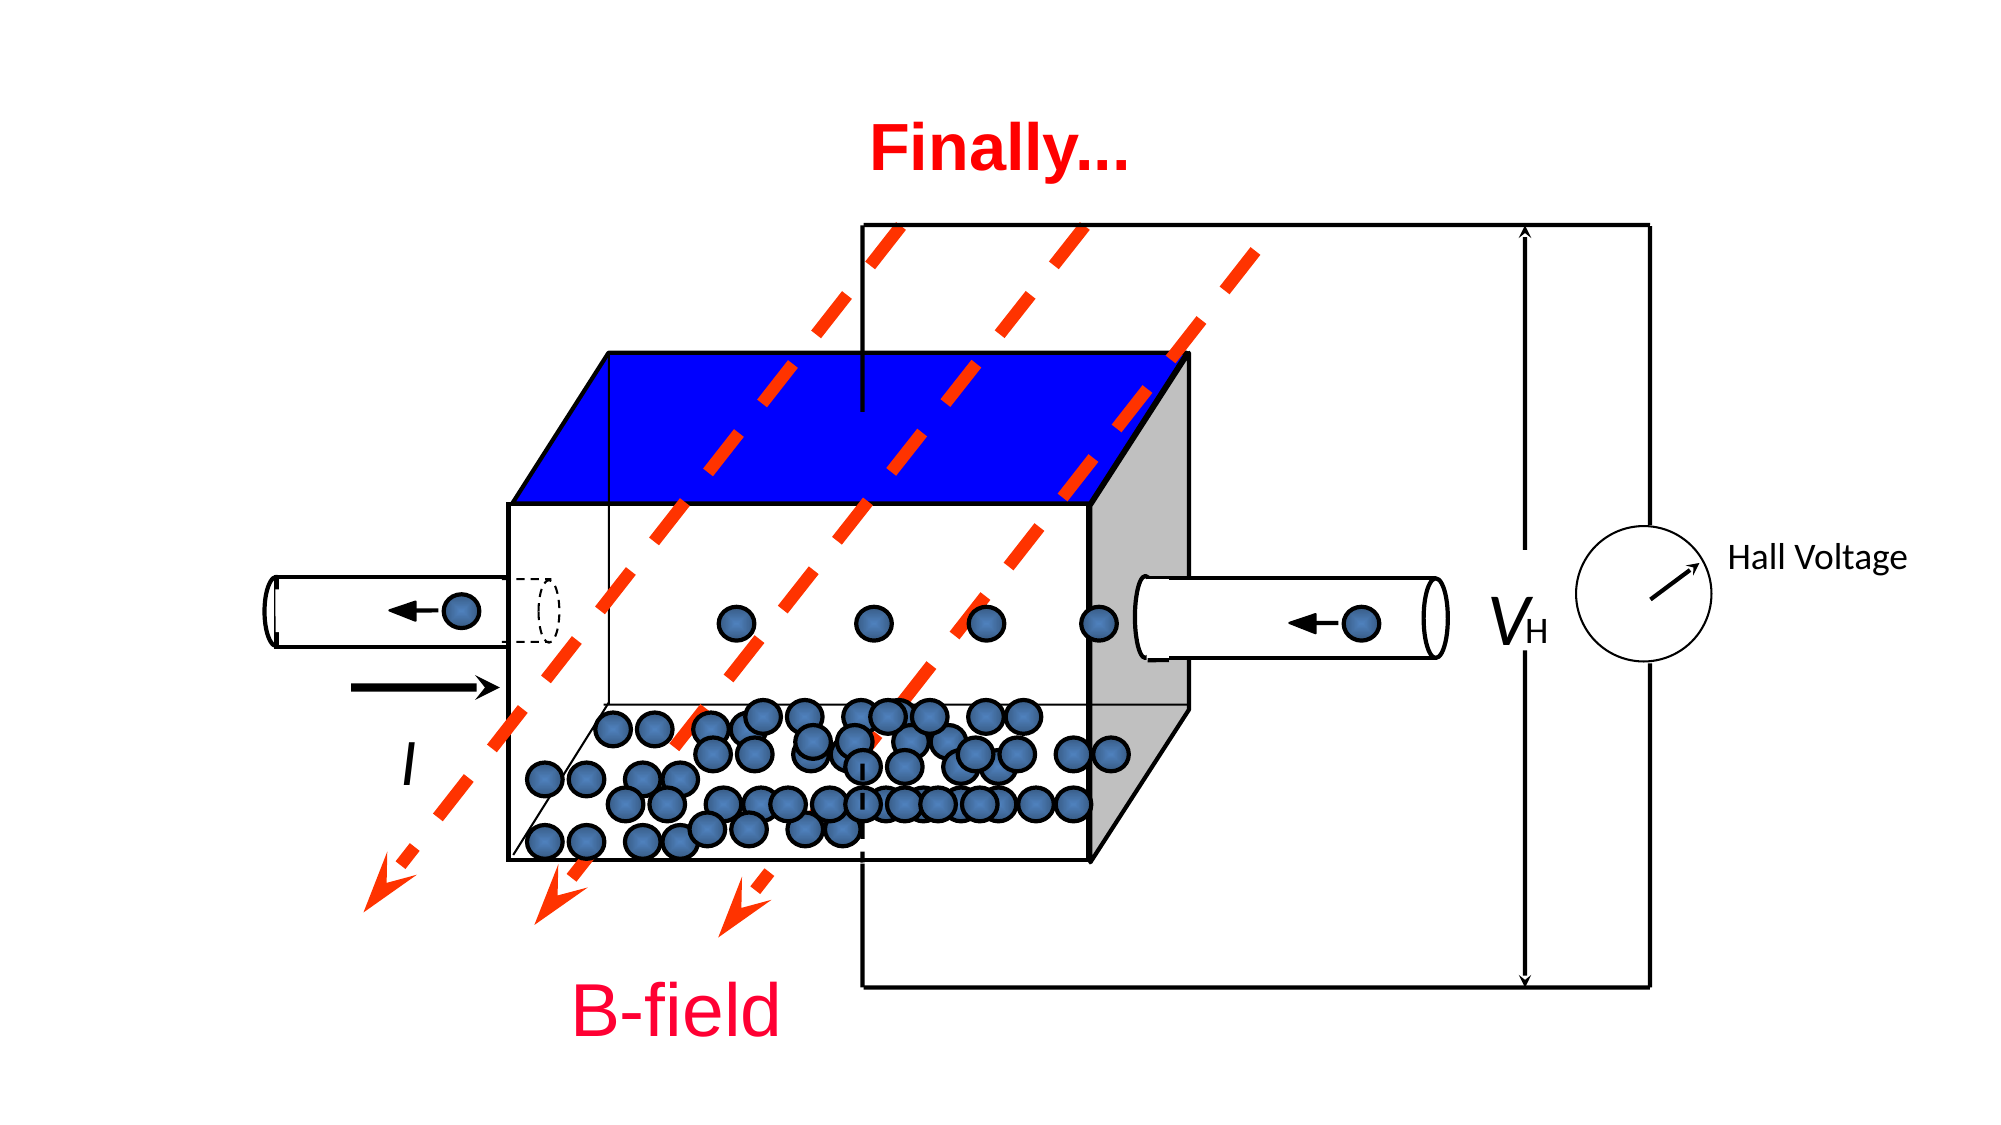

# Finally...

H

V

B-field

Hall Voltage

I